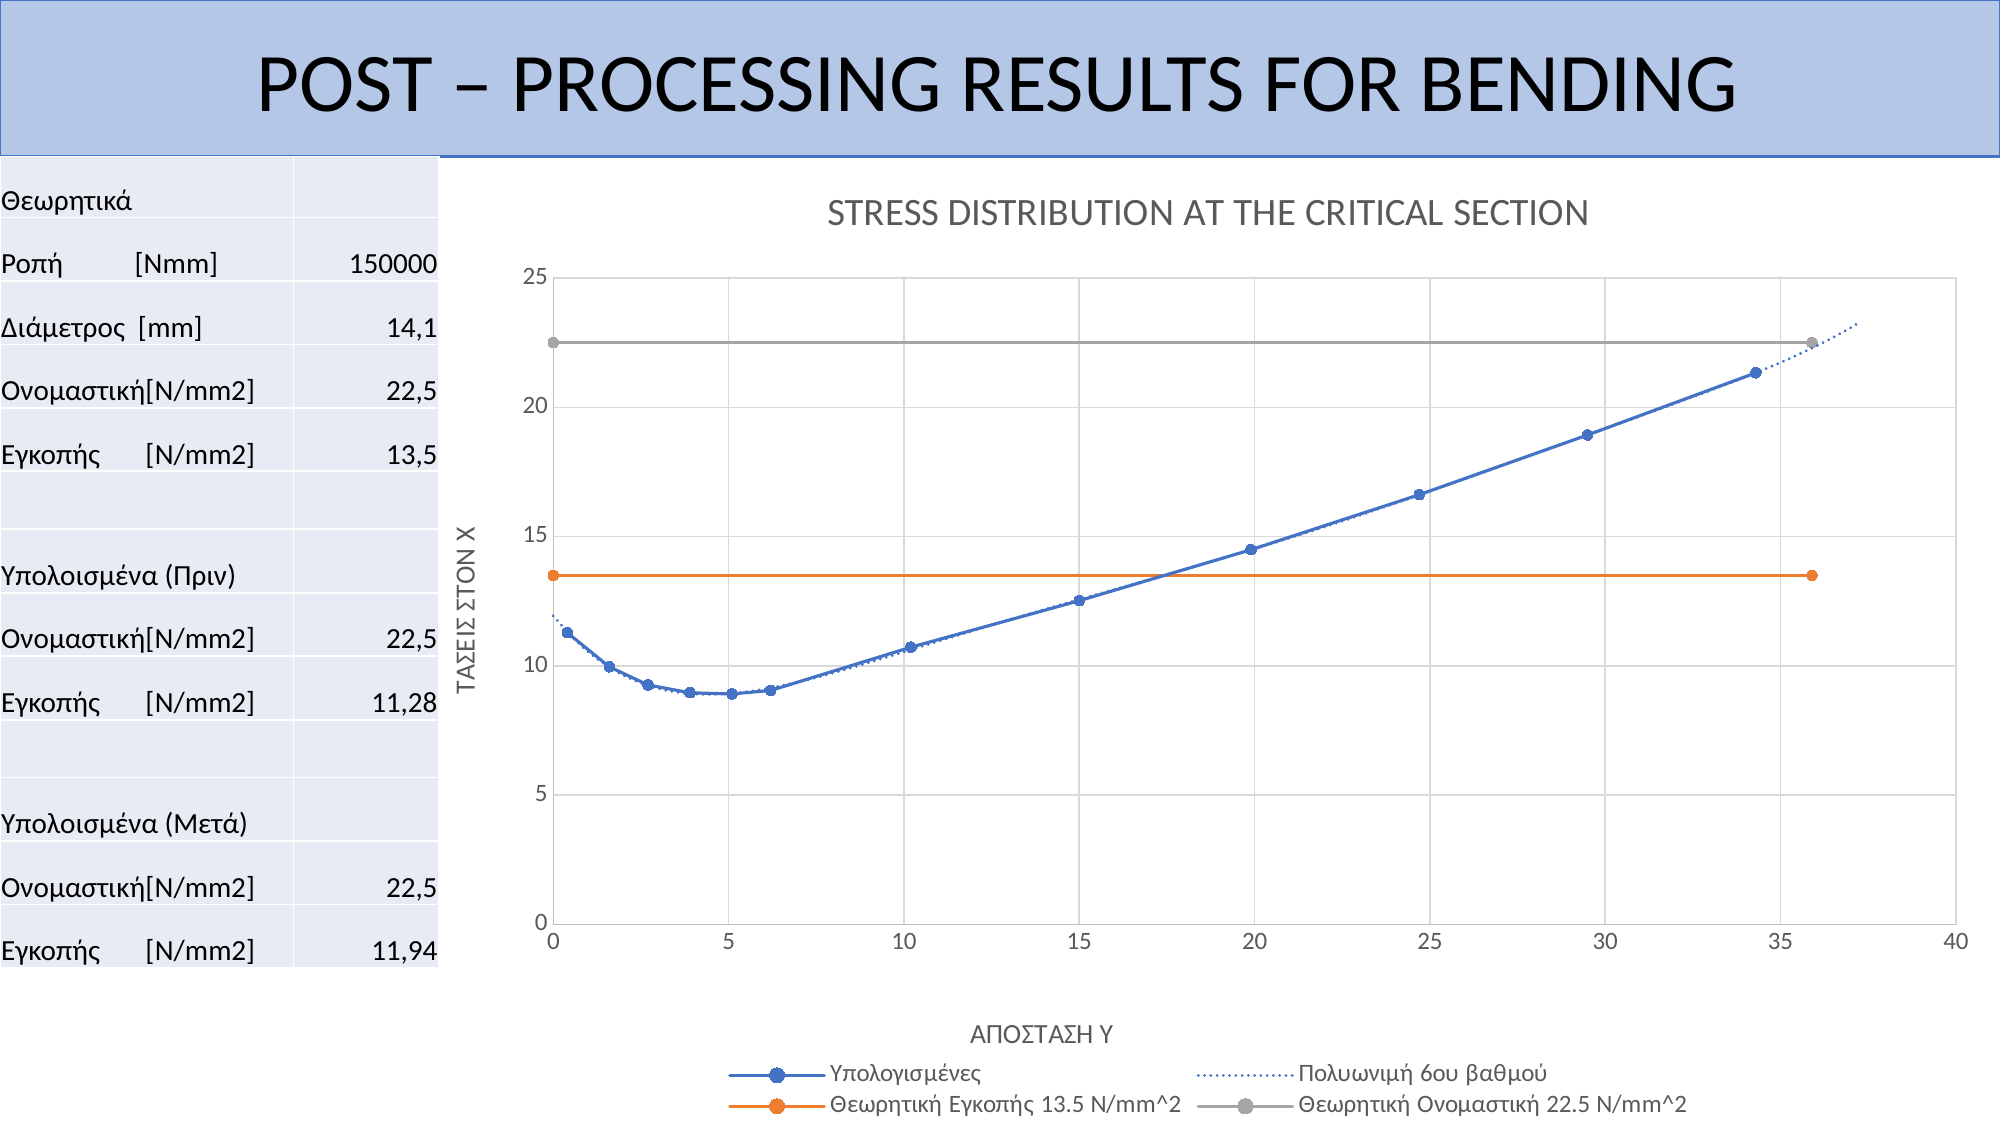

POST – PROCESSING RESULTS FOR BENDING
| Θεωρητικά |  |
| --- | --- |
| Ροπή [Νmm] | 150000 |
| Διάμετρος [mm] | 14,1 |
| Ονομαστική[N/mm2] | 22,5 |
| Εγκοπής [N/mm2] | 13,5 |
|  |  |
| Υπολοισμένα (Πριν) |  |
| Ονομαστική[N/mm2] | 22,5 |
| Εγκοπής [N/mm2] | 11,28 |
|  |  |
| Υπολοισμένα (Μετά) |  |
| Ονομαστική[N/mm2] | 22,5 |
| Εγκοπής [N/mm2] | 11,94 |

### Chart: STRESS DISTRIBUTION AT THE CRITICAL SECTION

| Category |  |  |  |
|---|---|---|---|